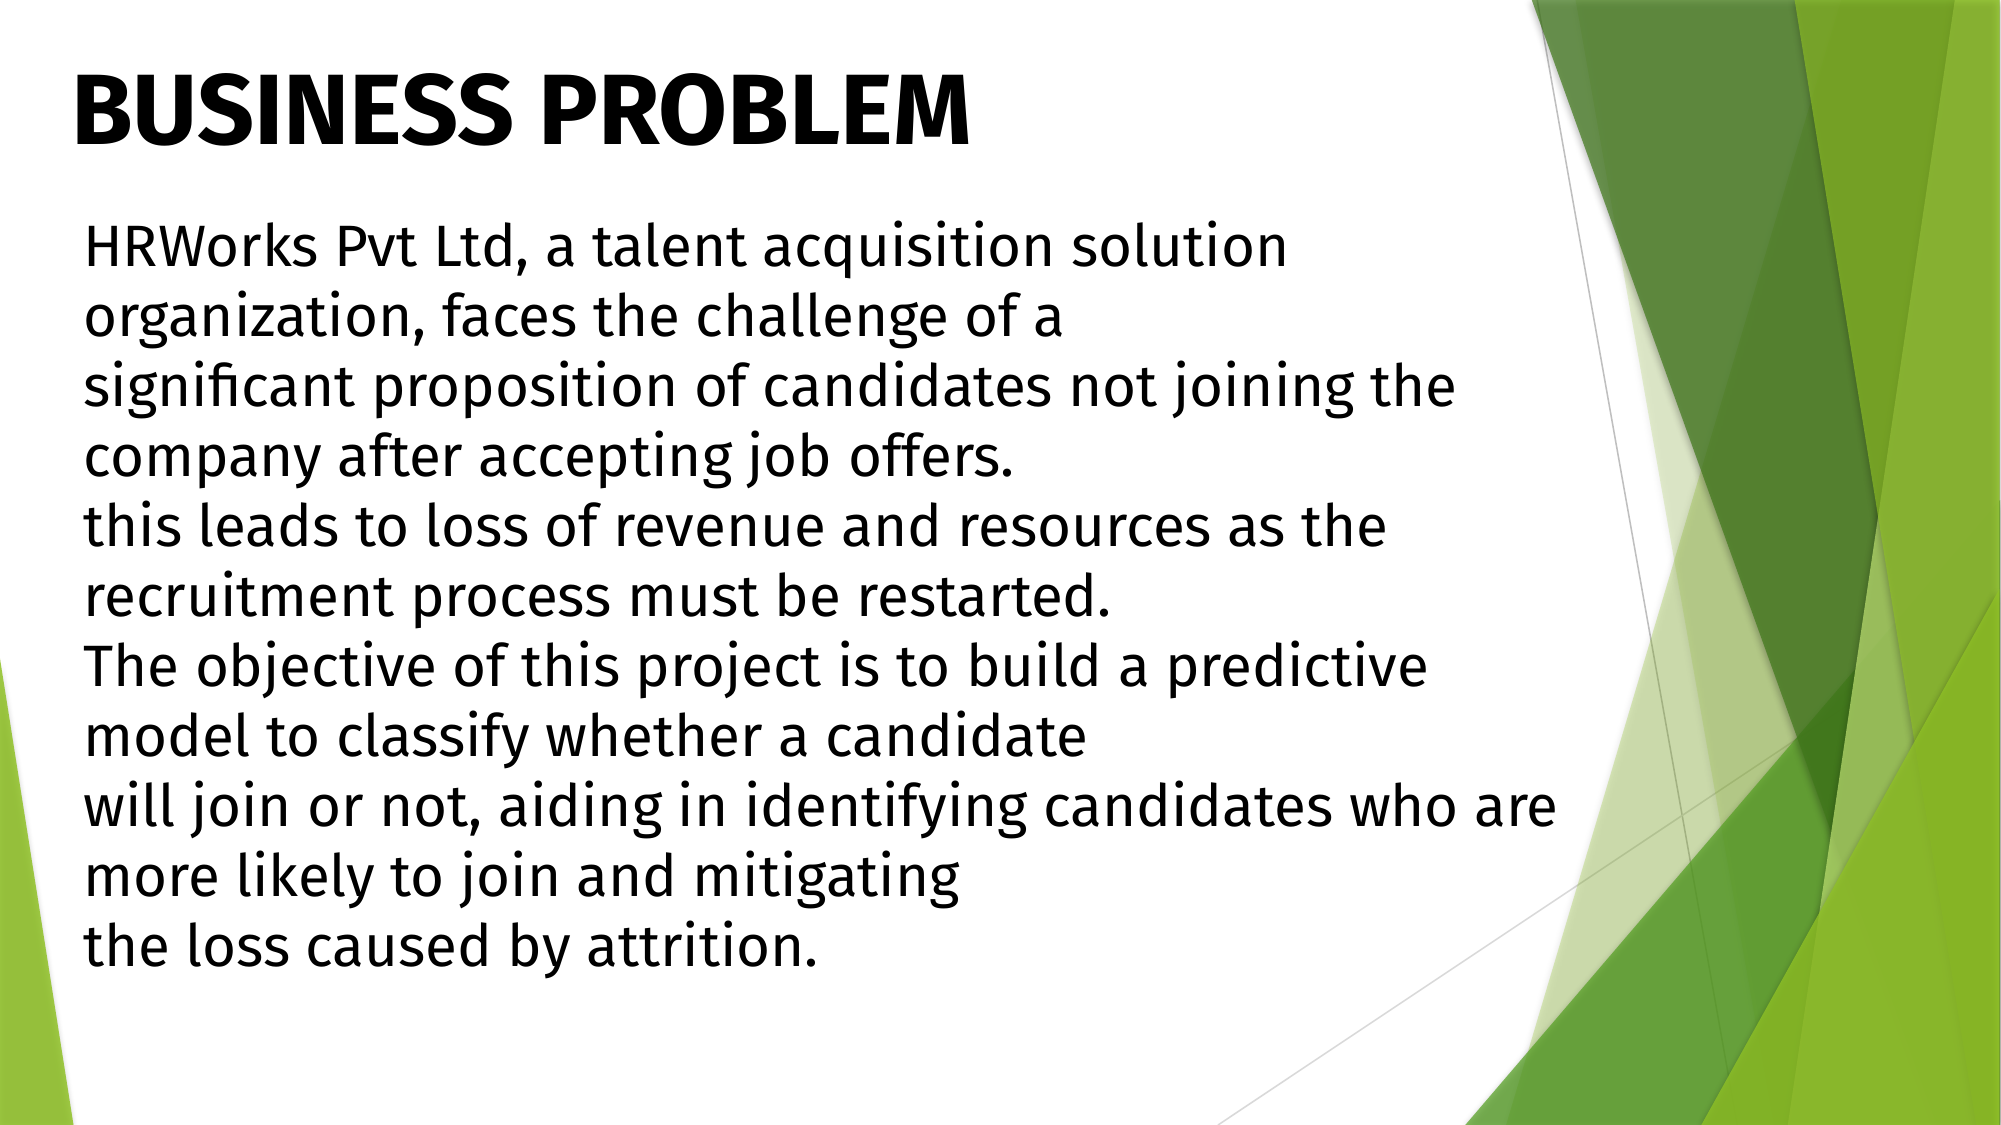

BUSINESS PROBLEM
HRWorks Pvt Ltd, a talent acquisition solution organization, faces the challenge of a
significant proposition of candidates not joining the company after accepting job offers.
this leads to loss of revenue and resources as the recruitment process must be restarted.
The objective of this project is to build a predictive model to classify whether a candidate
will join or not, aiding in identifying candidates who are more likely to join and mitigating
the loss caused by attrition.